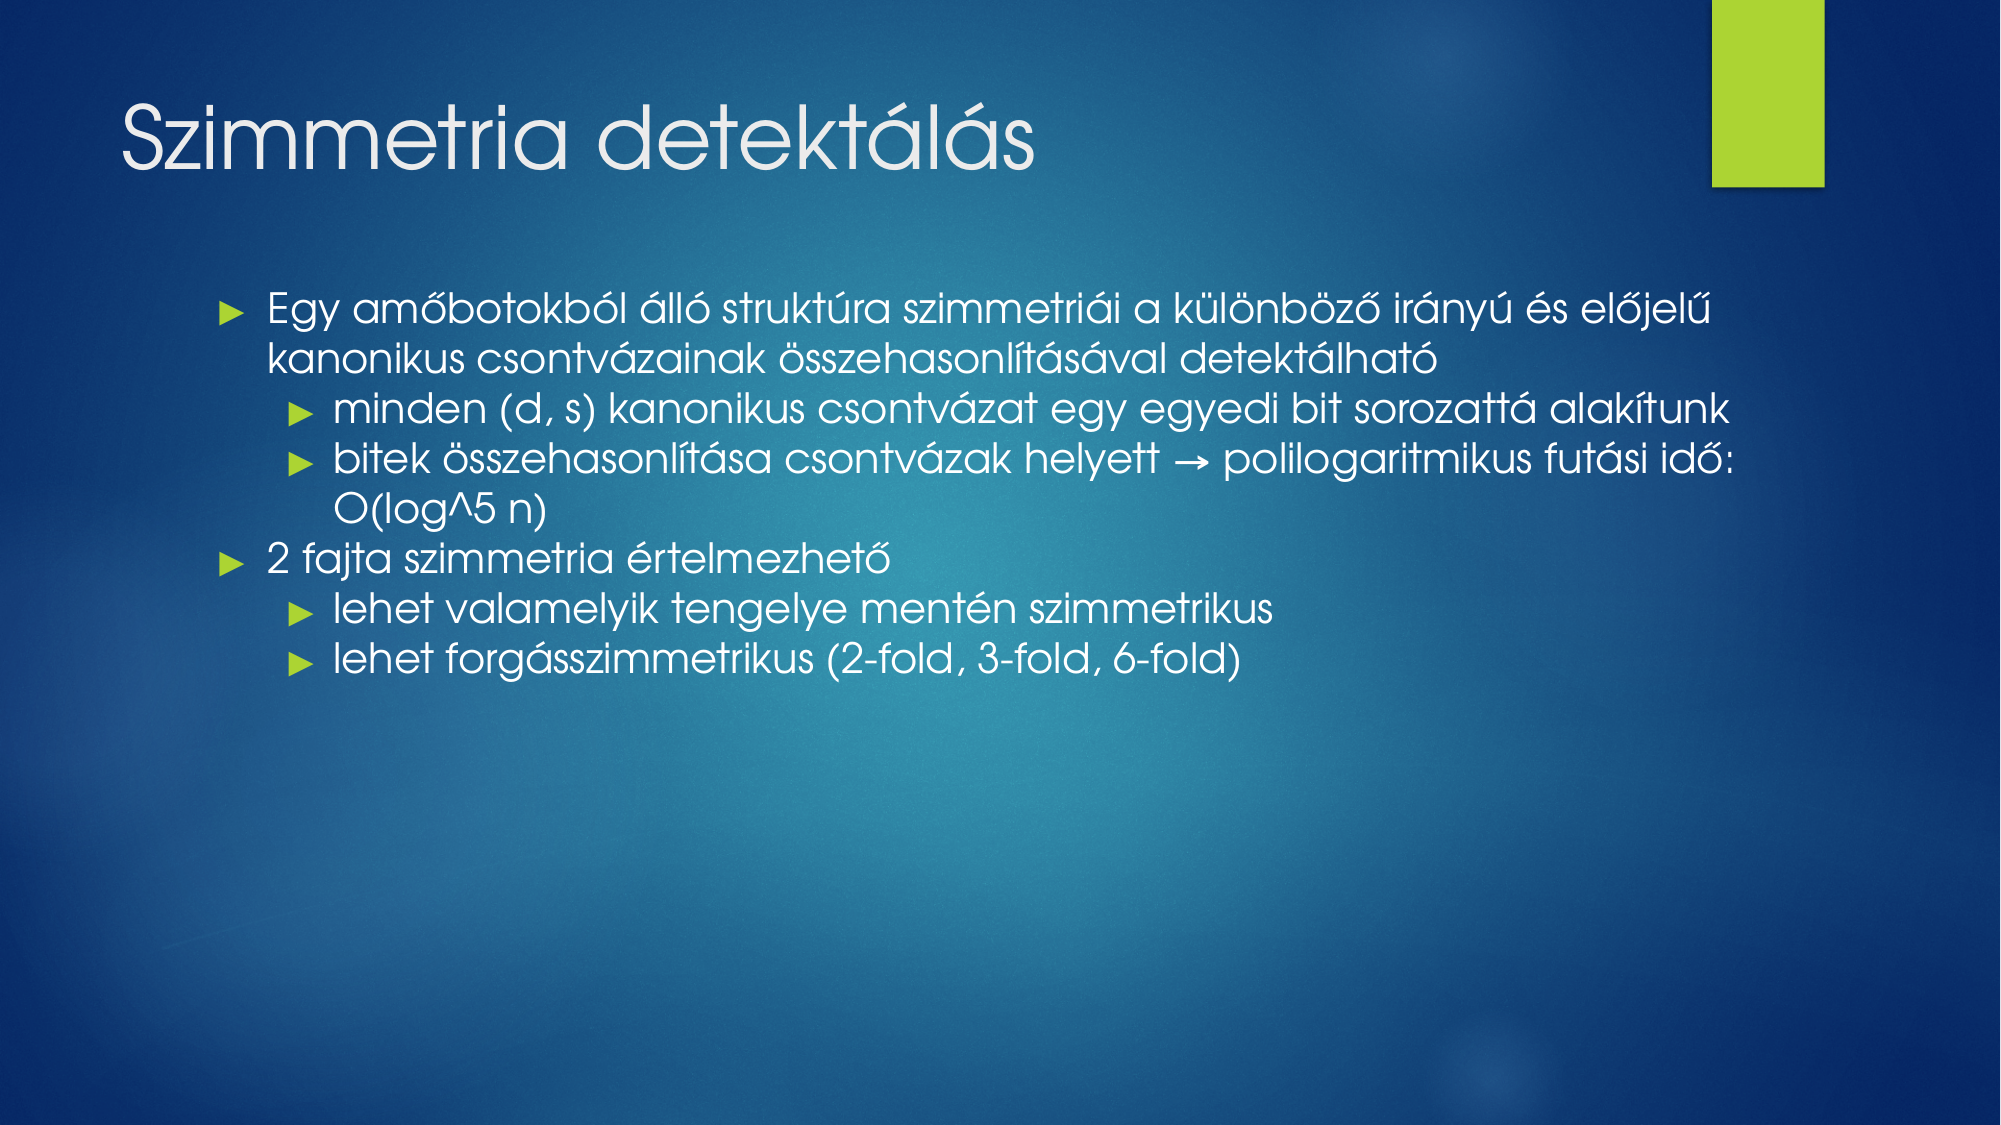

# Szimmetria detektálás
Egy amőbotokból álló struktúra szimmetriái a különböző irányú és előjelű kanonikus csontvázainak összehasonlításával detektálható
minden (d, s) kanonikus csontvázat egy egyedi bit sorozattá alakítunk
bitek összehasonlítása csontvázak helyett → polilogaritmikus futási idő: O(log^5 n)
2 fajta szimmetria értelmezhető
lehet valamelyik tengelye mentén szimmetrikus
lehet forgásszimmetrikus (2-fold, 3-fold, 6-fold)